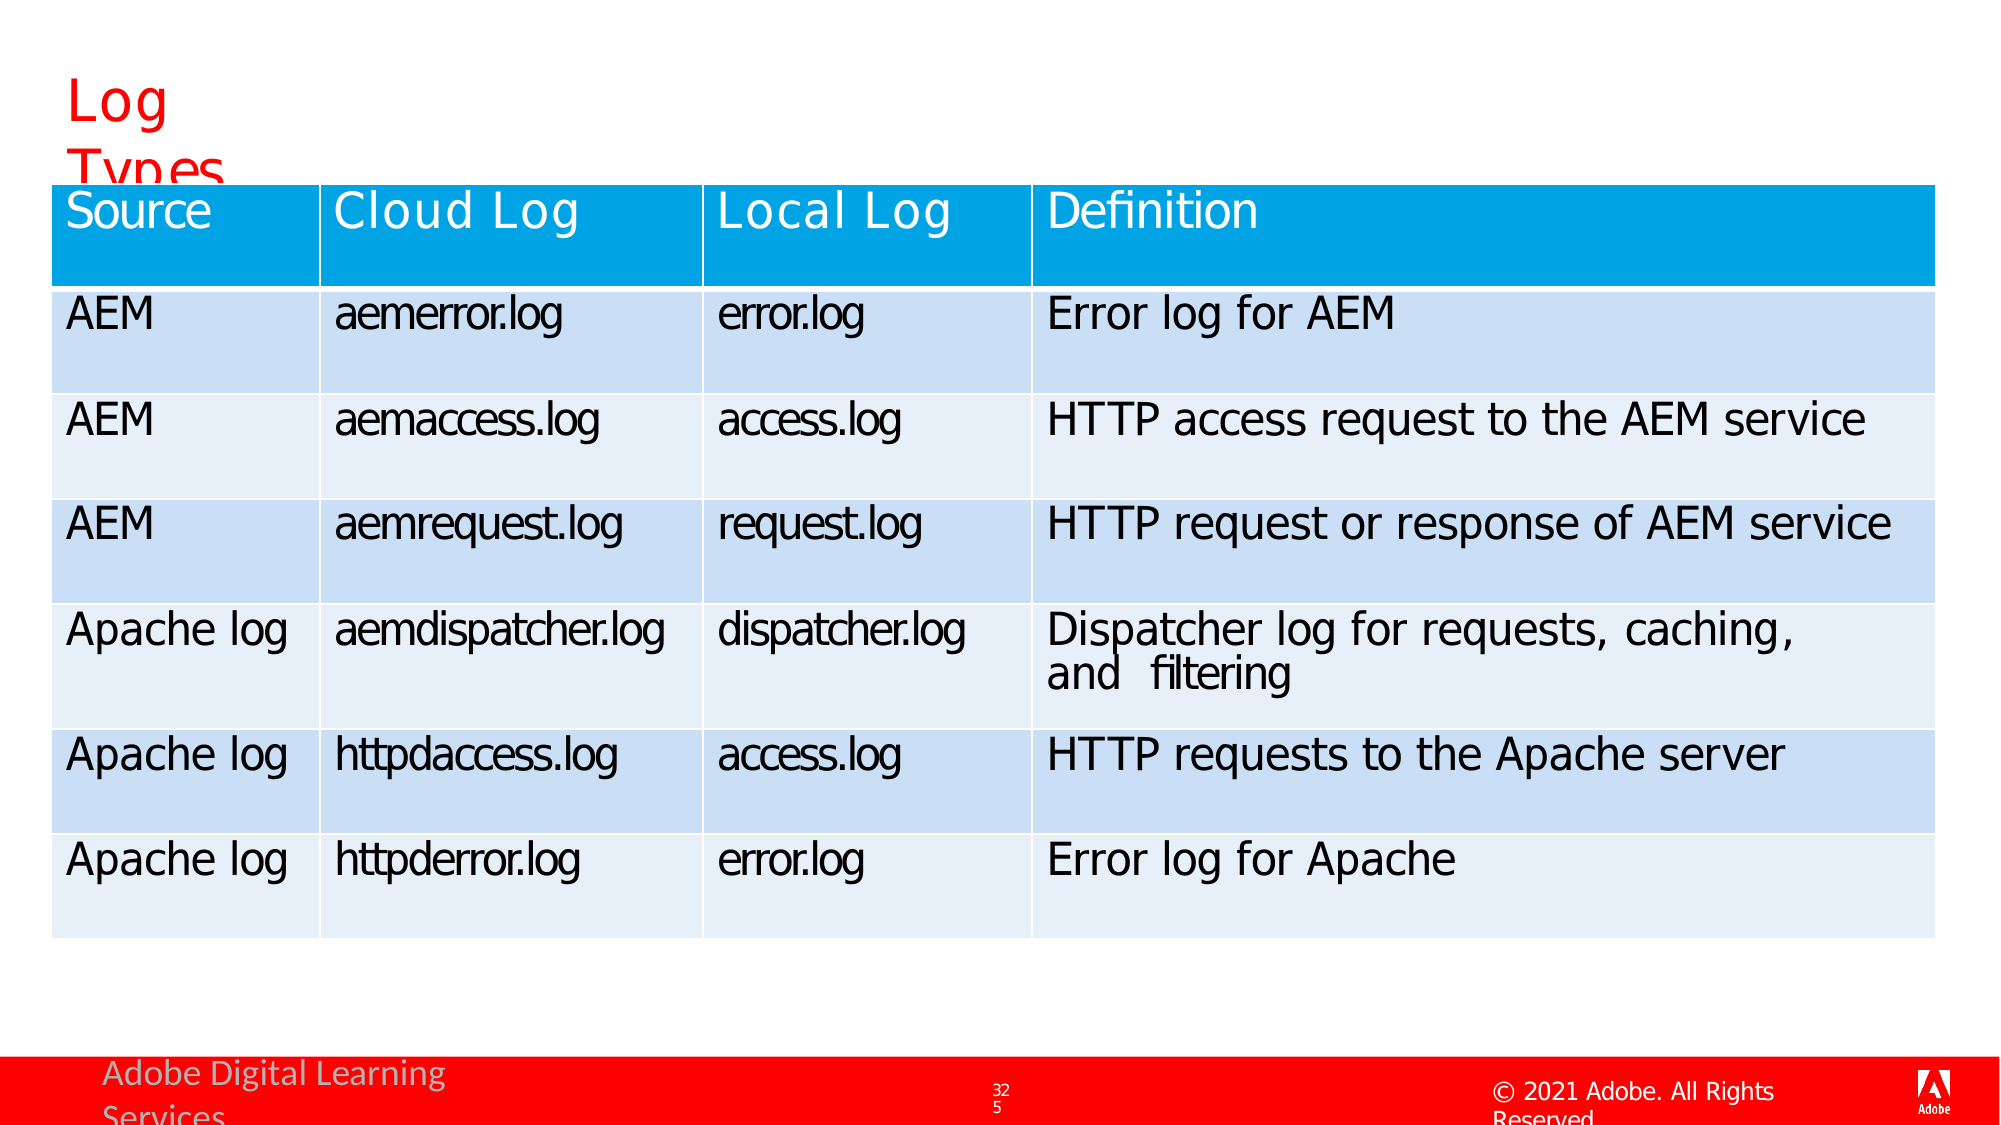

# Log Types
| Source | Cloud Log | Local Log | Definition |
| --- | --- | --- | --- |
| AEM | aemerror.log | error.log | Error log for AEM |
| AEM | aemaccess.log | access.log | HTTP access request to the AEM service |
| AEM | aemrequest.log | request.log | HTTP request or response of AEM service |
| Apache log | aemdispatcher.log | dispatcher.log | Dispatcher log for requests, caching, and filtering |
| Apache log | httpdaccess.log | access.log | HTTP requests to the Apache server |
| Apache log | httpderror.log | error.log | Error log for Apache |
Adobe Digital Learning Services
© 2021 Adobe. All Rights Reserved
325